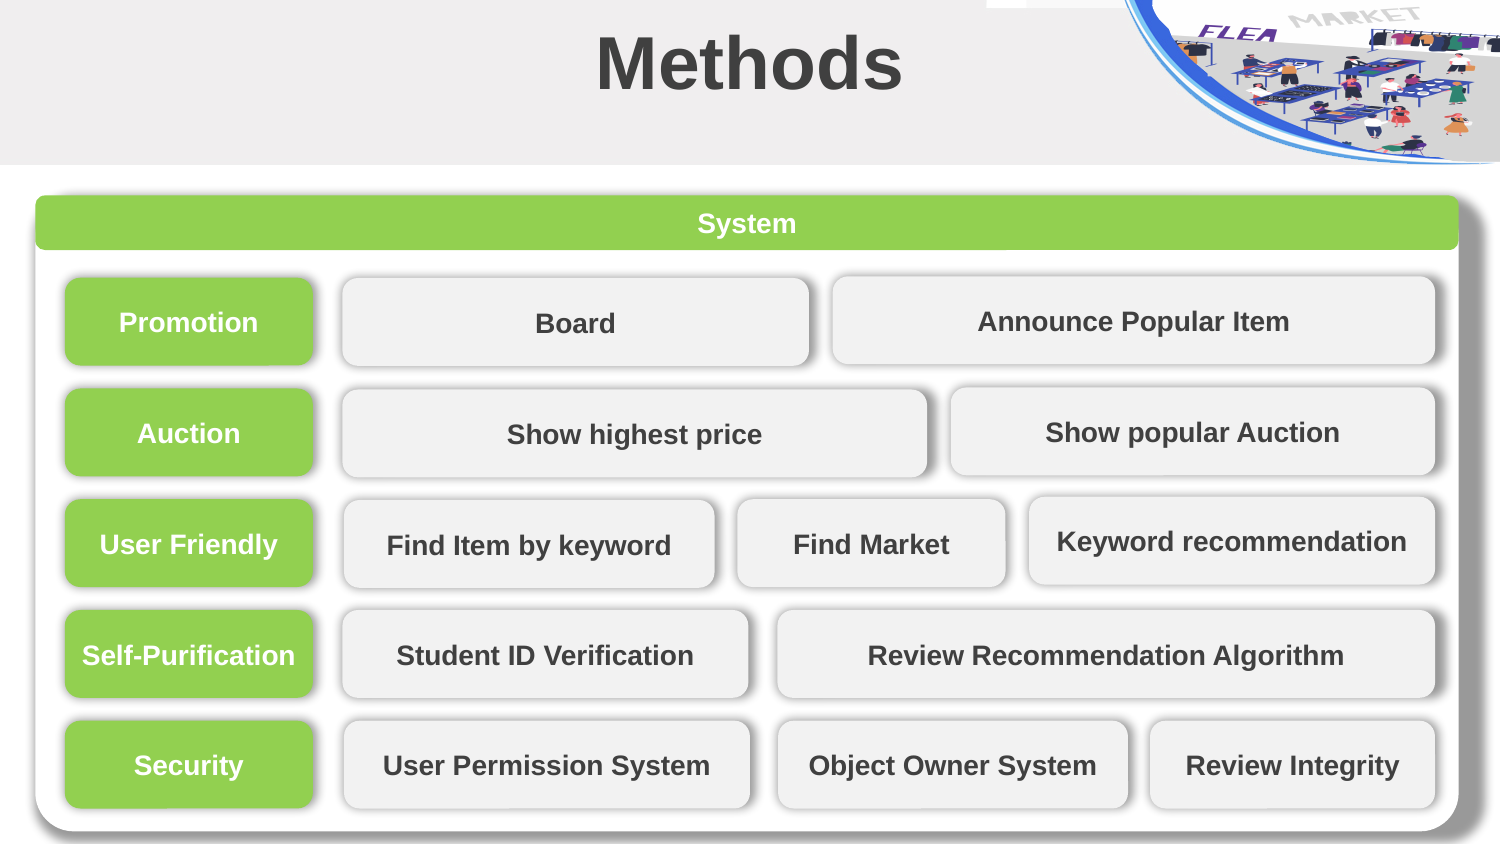

Methods
System

Announce Popular Item
Promotion
Board
Show popular Auction
Auction
Show highest price
Keyword recommendation
User Friendly
Find Market
Find Item by keyword
Self-Purification
Student ID Verification
Review Recommendation Algorithm
Security
User Permission System
 Object Owner System
Review Integrity